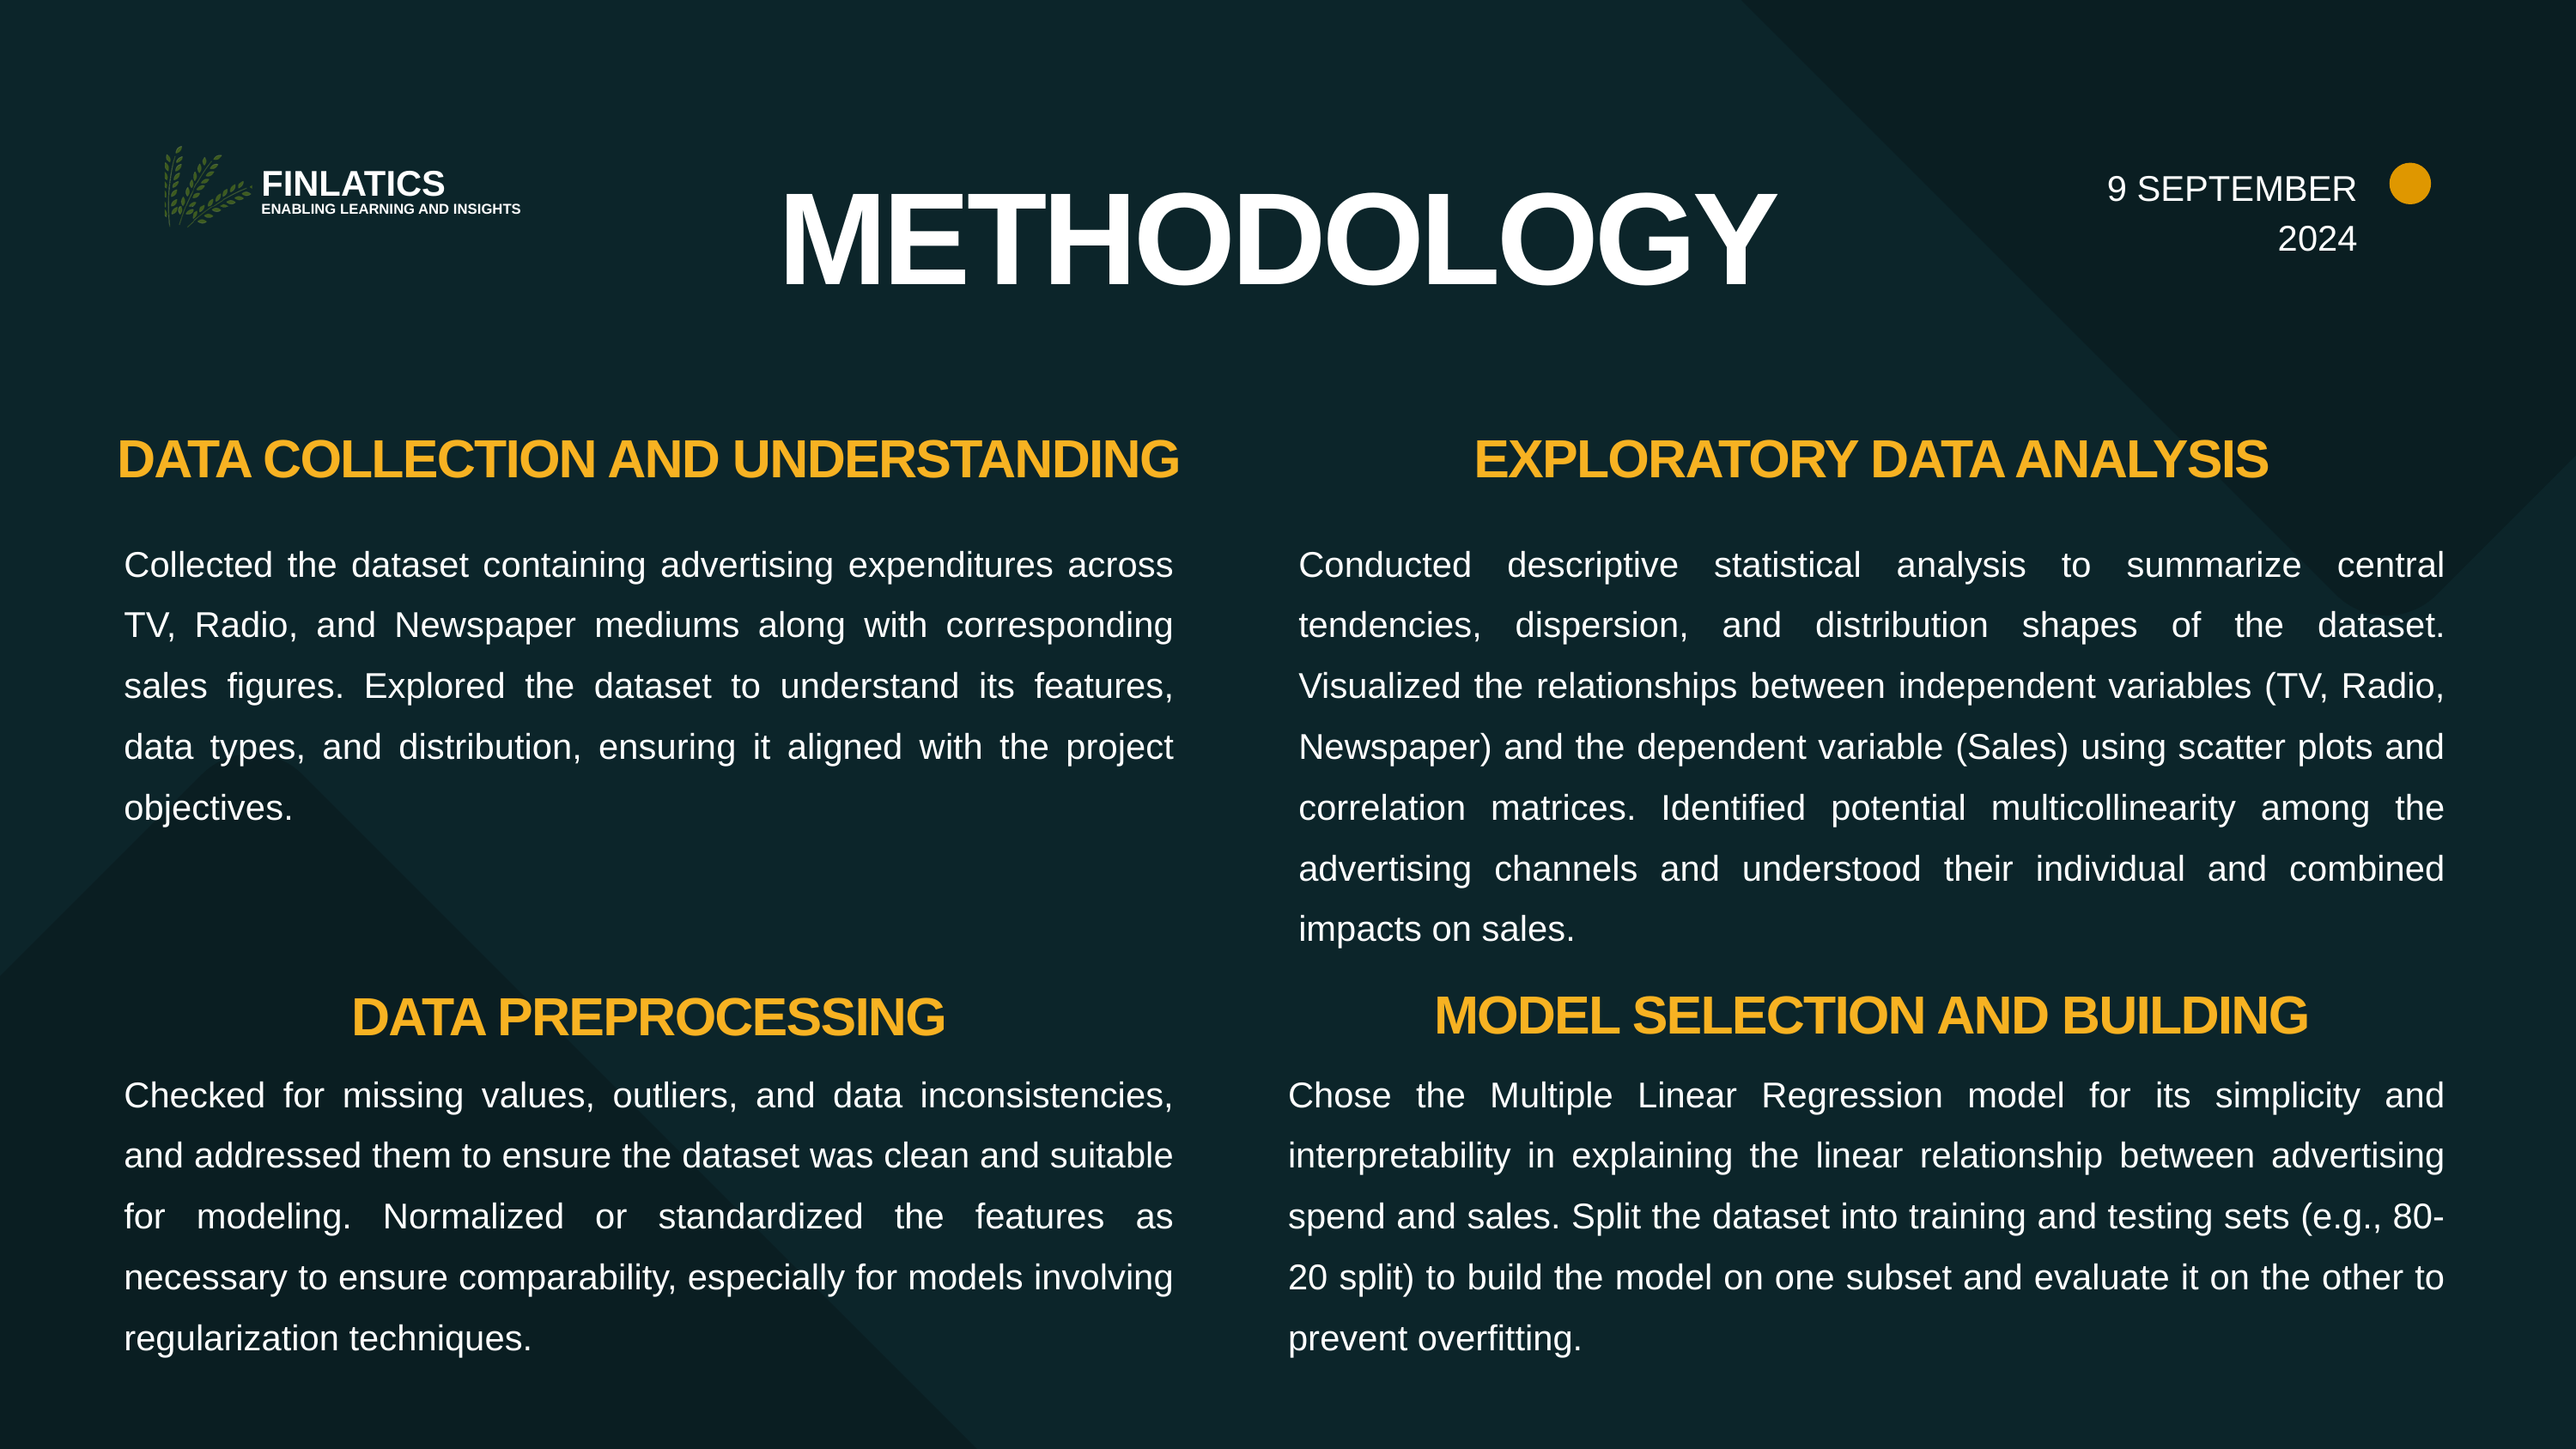

9 SEPTEMBER 2024

FINLATICS
ENABLING LEARNING AND INSIGHTS
METHODOLOGY
DATA COLLECTION AND UNDERSTANDING
EXPLORATORY DATA ANALYSIS
Collected the dataset containing advertising expenditures across TV, Radio, and Newspaper mediums along with corresponding sales figures. Explored the dataset to understand its features, data types, and distribution, ensuring it aligned with the project objectives.

Conducted descriptive statistical analysis to summarize central tendencies, dispersion, and distribution shapes of the dataset. Visualized the relationships between independent variables (TV, Radio, Newspaper) and the dependent variable (Sales) using scatter plots and correlation matrices. Identified potential multicollinearity among the advertising channels and understood their individual and combined impacts on sales.

MODEL SELECTION AND BUILDING
DATA PREPROCESSING
Checked for missing values, outliers, and data inconsistencies, and addressed them to ensure the dataset was clean and suitable for modeling. Normalized or standardized the features as necessary to ensure comparability, especially for models involving regularization techniques.
Chose the Multiple Linear Regression model for its simplicity and interpretability in explaining the linear relationship between advertising spend and sales. Split the dataset into training and testing sets (e.g., 80-20 split) to build the model on one subset and evaluate it on the other to prevent overfitting.